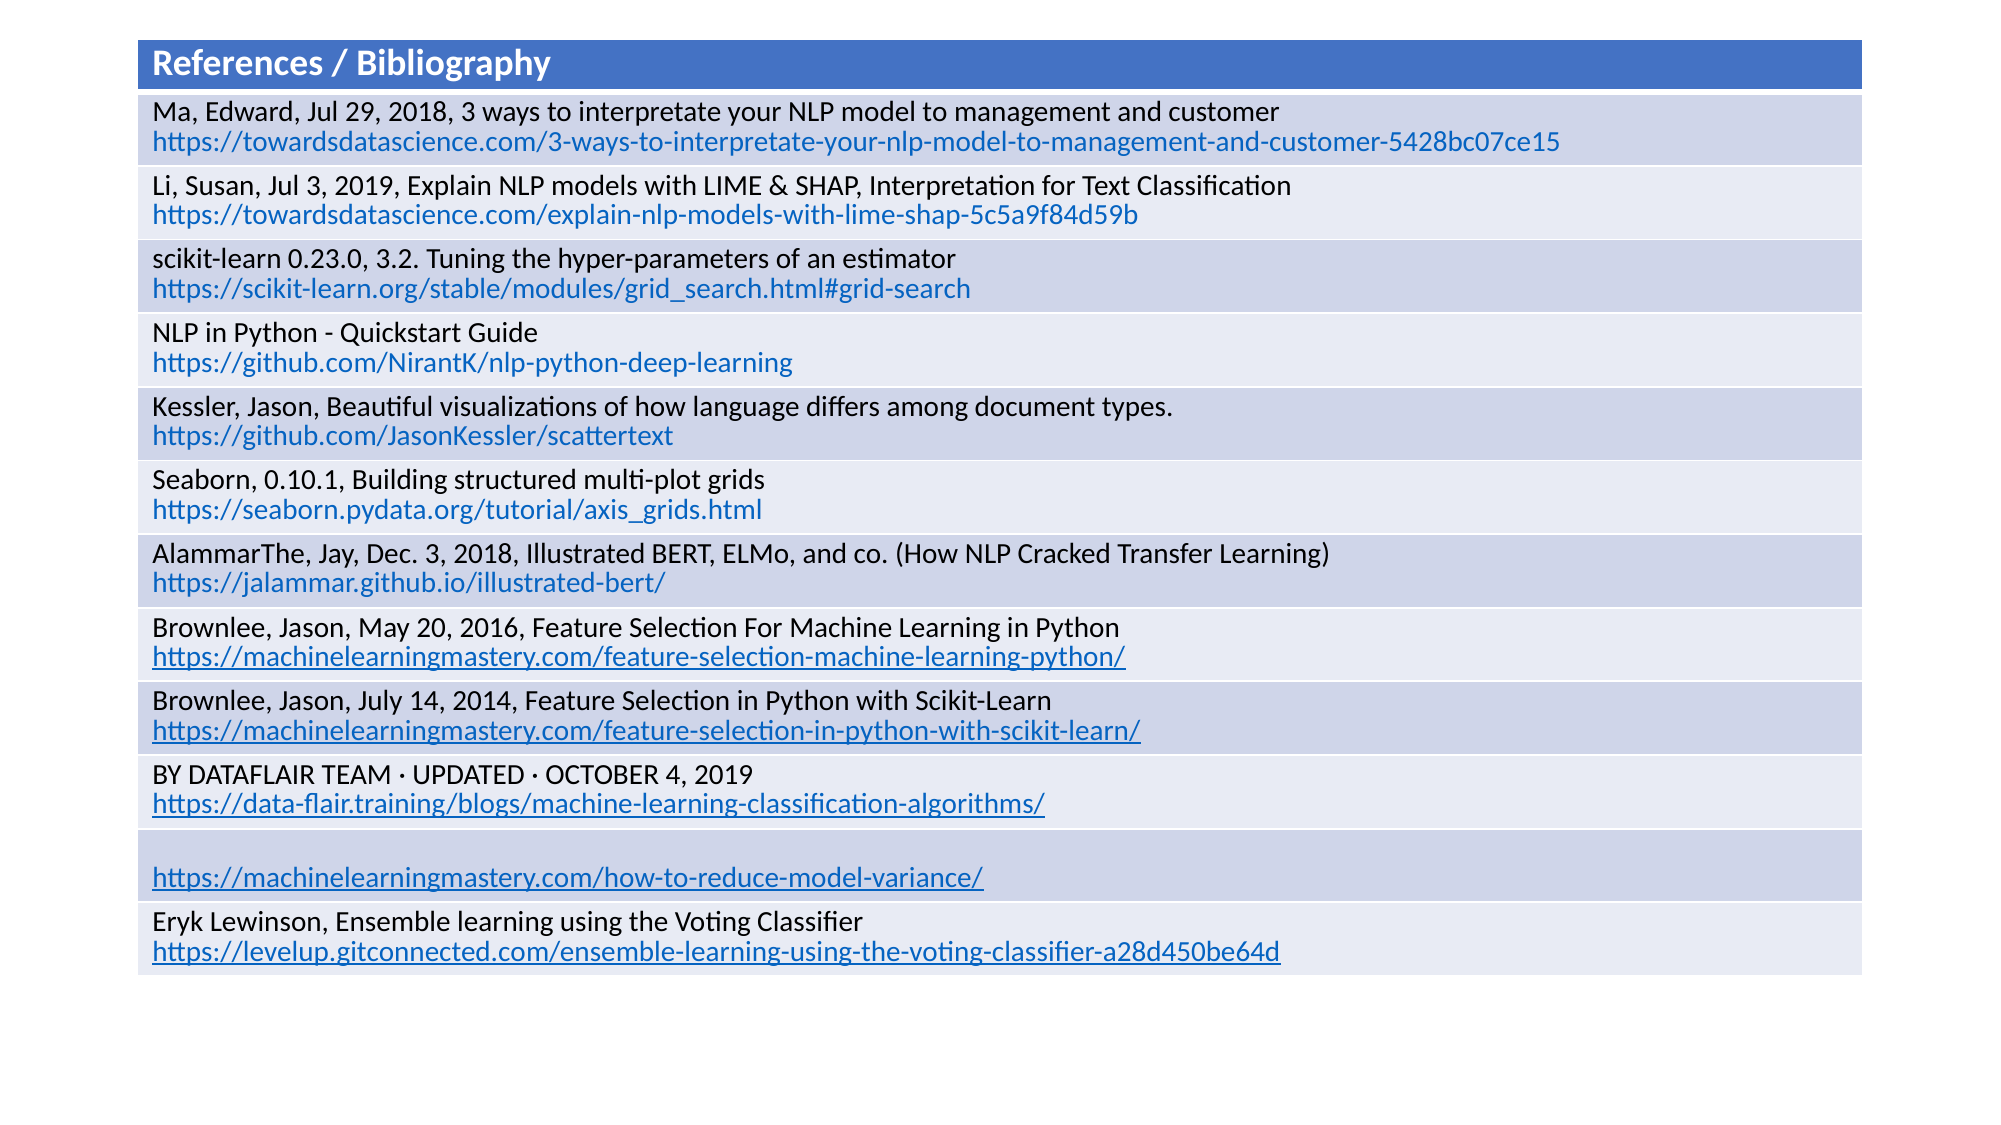

| References / Bibliography |
| --- |
| Ma, Edward, Jul 29, 2018, 3 ways to interpretate your NLP model to management and customer https://towardsdatascience.com/3-ways-to-interpretate-your-nlp-model-to-management-and-customer-5428bc07ce15 |
| Li, Susan, Jul 3, 2019, Explain NLP models with LIME & SHAP, Interpretation for Text Classification https://towardsdatascience.com/explain-nlp-models-with-lime-shap-5c5a9f84d59b |
| scikit-learn 0.23.0, 3.2. Tuning the hyper-parameters of an estimator https://scikit-learn.org/stable/modules/grid\_search.html#grid-search |
| NLP in Python - Quickstart Guide https://github.com/NirantK/nlp-python-deep-learning |
| Kessler, Jason, Beautiful visualizations of how language differs among document types. https://github.com/JasonKessler/scattertext |
| Seaborn, 0.10.1, Building structured multi-plot grids https://seaborn.pydata.org/tutorial/axis\_grids.html |
| AlammarThe, Jay, Dec. 3, 2018, Illustrated BERT, ELMo, and co. (How NLP Cracked Transfer Learning) https://jalammar.github.io/illustrated-bert/ |
| Brownlee, Jason, May 20, 2016, Feature Selection For Machine Learning in Python https://machinelearningmastery.com/feature-selection-machine-learning-python/ |
| Brownlee, Jason, July 14, 2014, Feature Selection in Python with Scikit-Learn https://machinelearningmastery.com/feature-selection-in-python-with-scikit-learn/ |
| BY DATAFLAIR TEAM · UPDATED · OCTOBER 4, 2019 https://data-flair.training/blogs/machine-learning-classification-algorithms/ |
| https://machinelearningmastery.com/how-to-reduce-model-variance/ |
| Eryk Lewinson, Ensemble learning using the Voting Classifier https://levelup.gitconnected.com/ensemble-learning-using-the-voting-classifier-a28d450be64d |